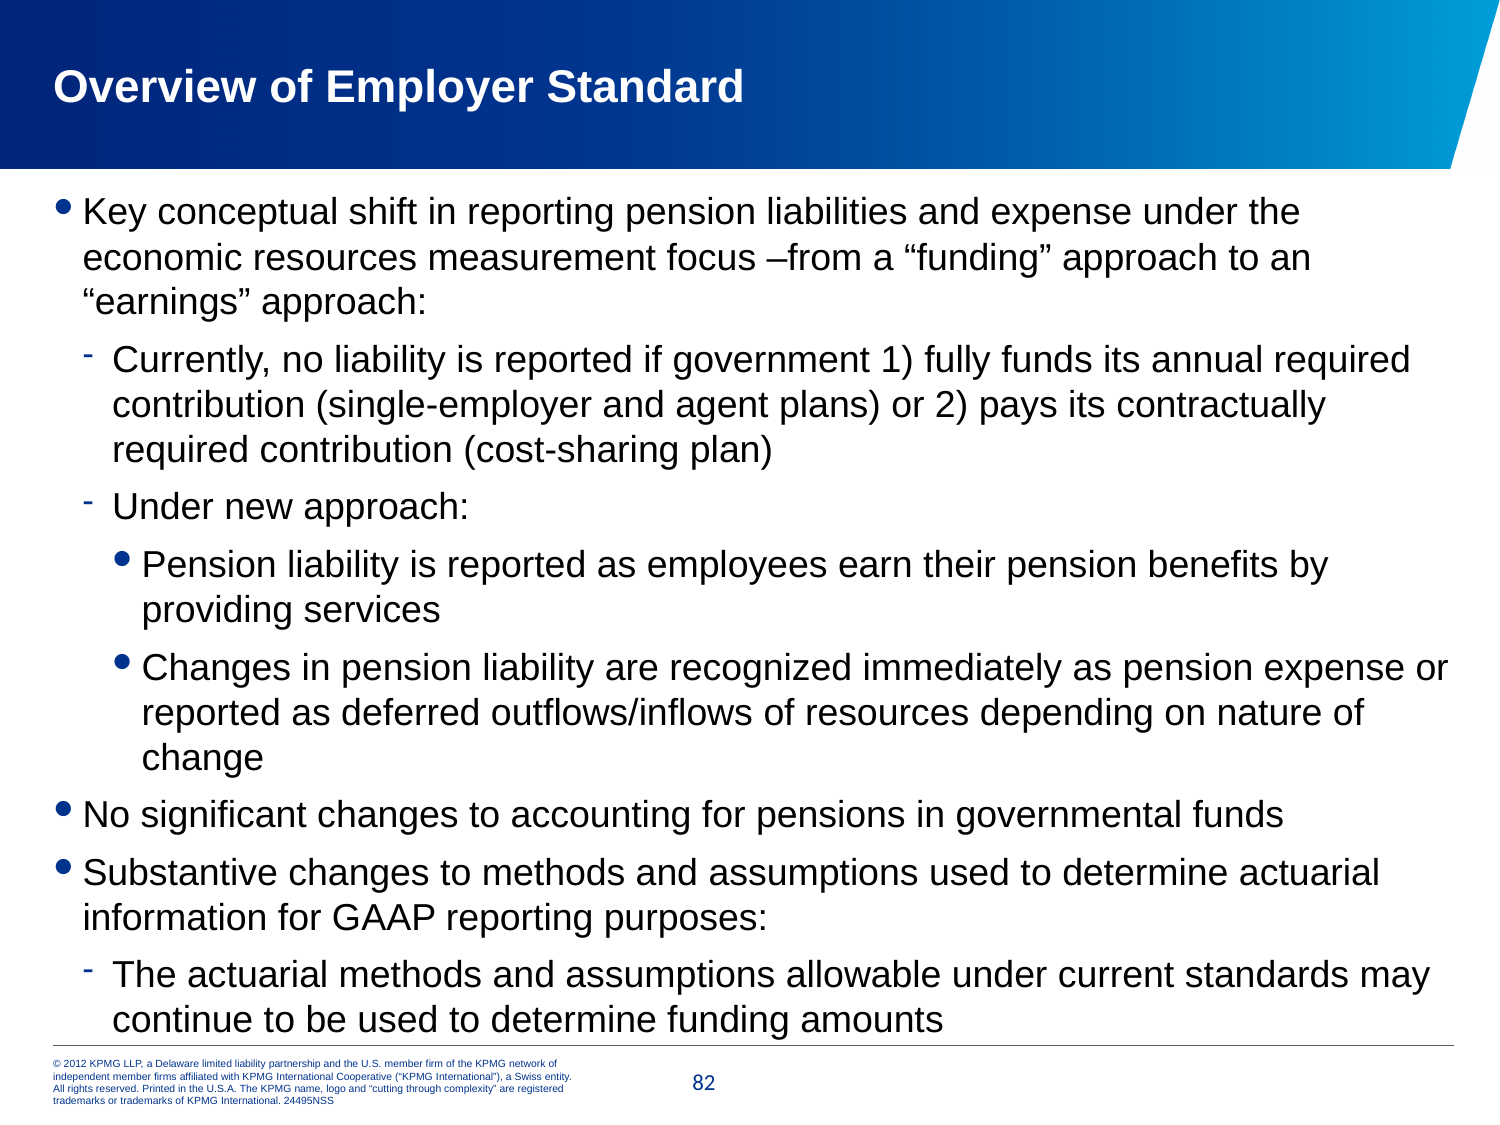

# Overview of Employer Standard
Key conceptual shift in reporting pension liabilities and expense under the economic resources measurement focus –from a “funding” approach to an   “earnings” approach:
Currently, no liability is reported if government 1) fully funds its annual required contribution (single-employer and agent plans) or 2) pays its contractually required contribution (cost-sharing plan)
Under new approach:
Pension liability is reported as employees earn their pension benefits by providing services
Changes in pension liability are recognized immediately as pension expense or reported as deferred outflows/inflows of resources depending on nature of change
No significant changes to accounting for pensions in governmental funds
Substantive changes to methods and assumptions used to determine actuarial information for GAAP reporting purposes:
The actuarial methods and assumptions allowable under current standards may continue to be used to determine funding amounts

82